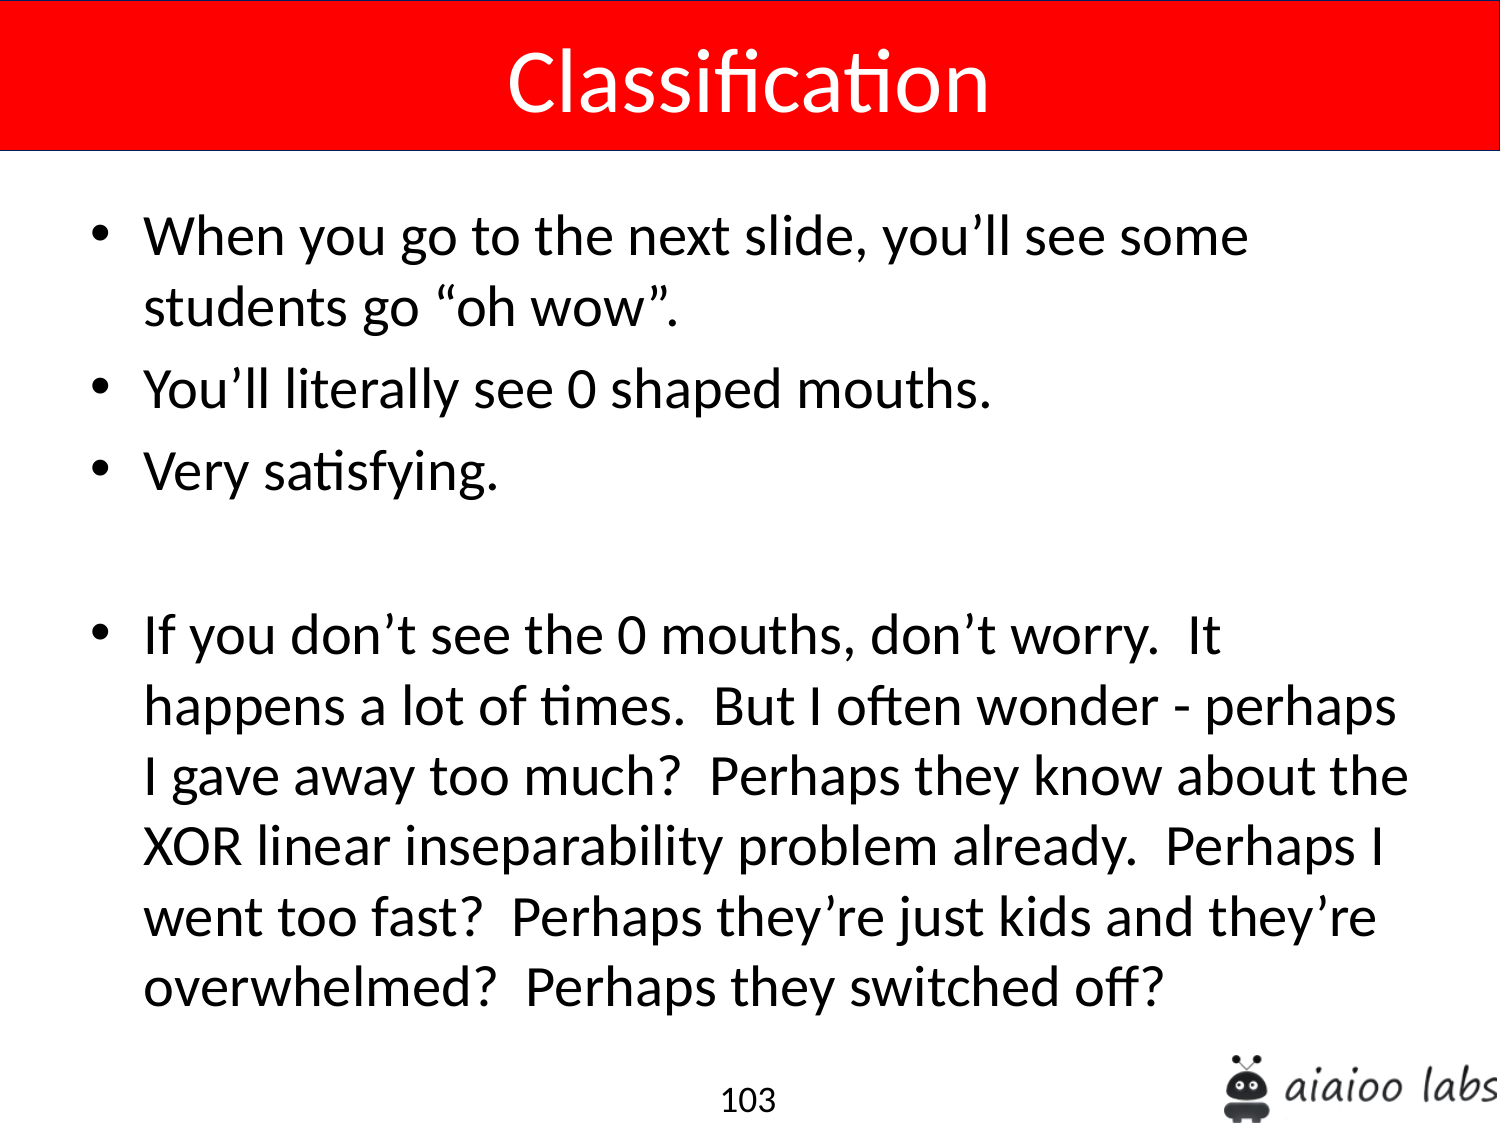

Classification
When you go to the next slide, you’ll see some students go “oh wow”.
You’ll literally see 0 shaped mouths.
Very satisfying.

If you don’t see the 0 mouths, don’t worry.  It happens a lot of times.  But I often wonder - perhaps I gave away too much?  Perhaps they know about the XOR linear inseparability problem already.  Perhaps I went too fast?  Perhaps they’re just kids and they’re overwhelmed?  Perhaps they switched off?